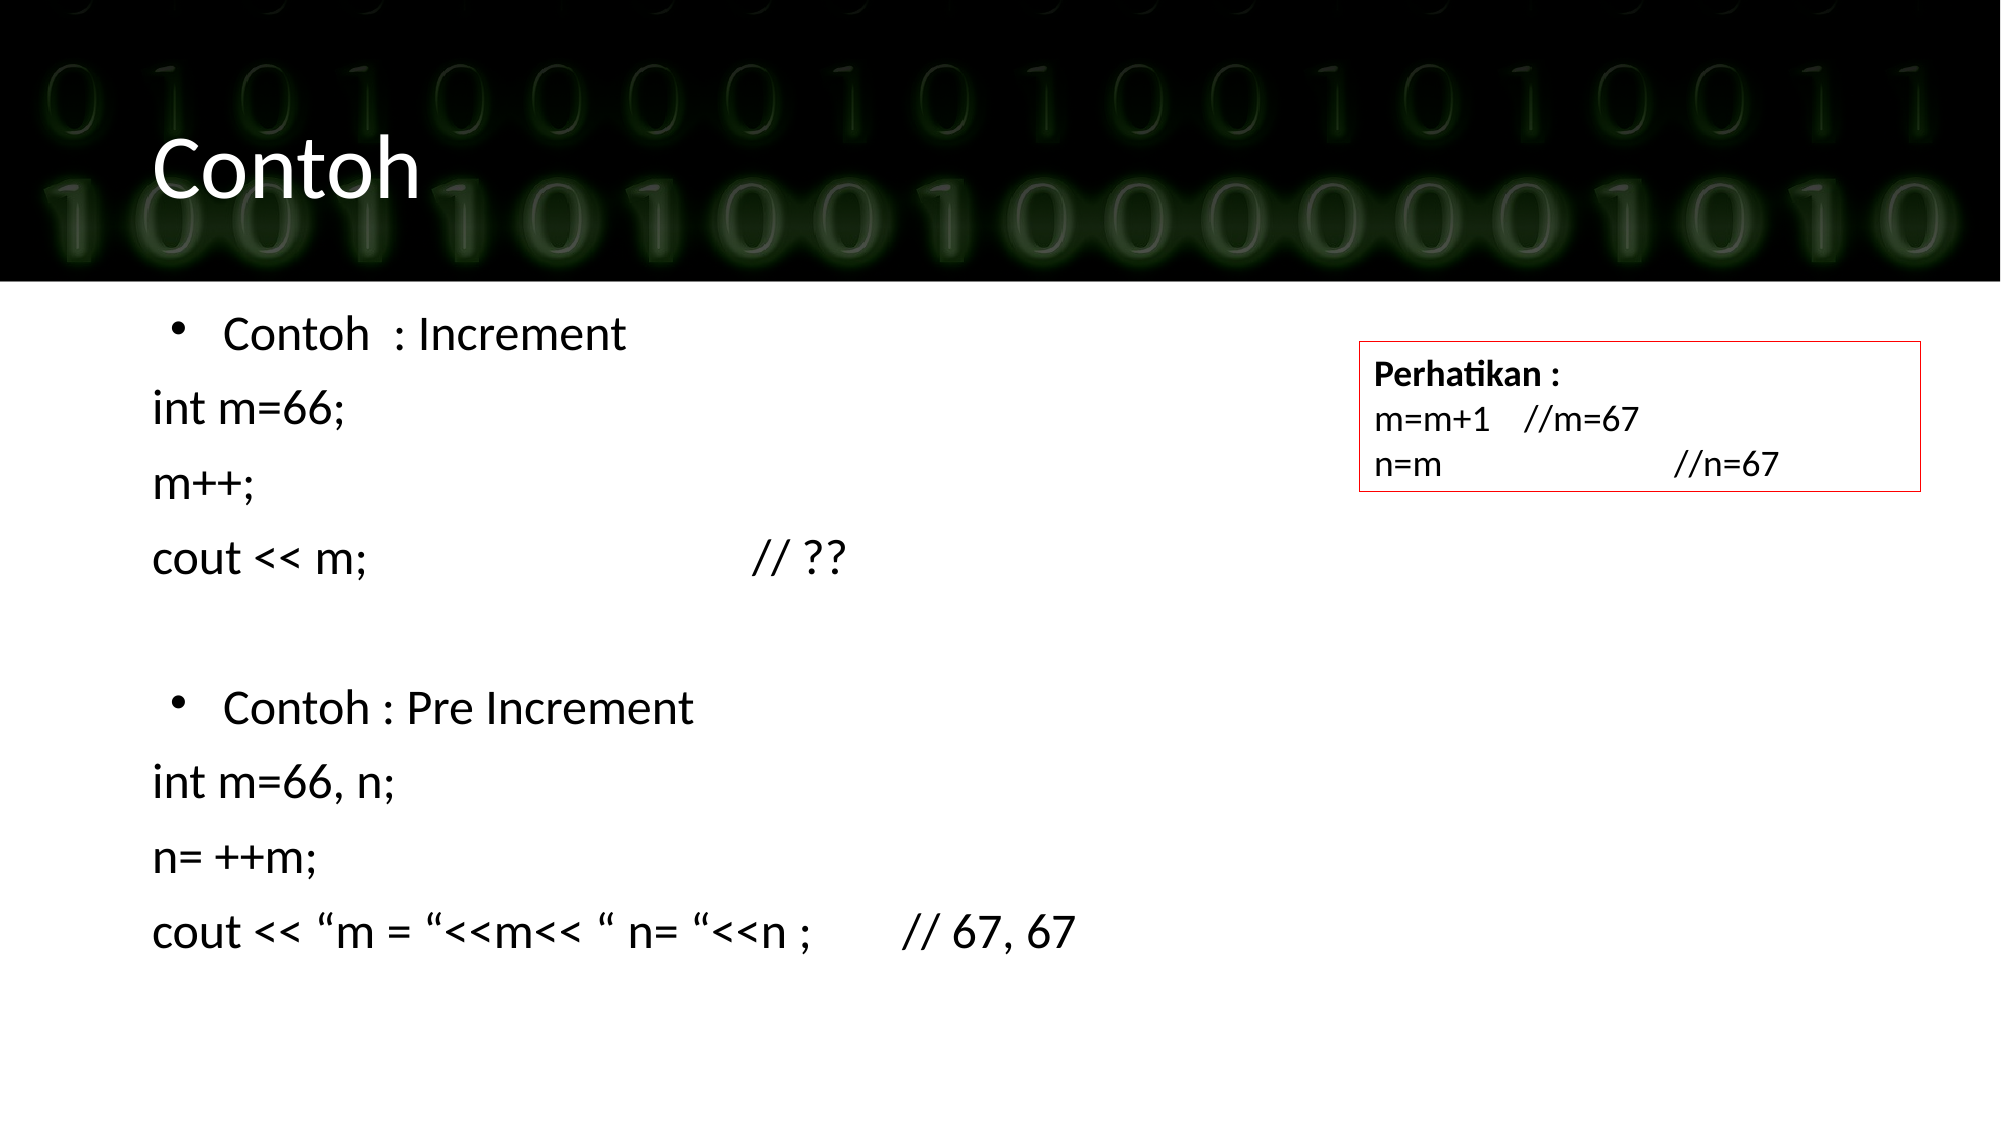

Contoh
Contoh  : Increment
int m=66;
m++;
cout << m;			// ??

Contoh : Pre Increment
int m=66, n;
n= ++m;
cout << “m = “<<m<< “ n= “<<n ;	// 67, 67

Perhatikan :
m=m+1	//m=67
n=m		//n=67